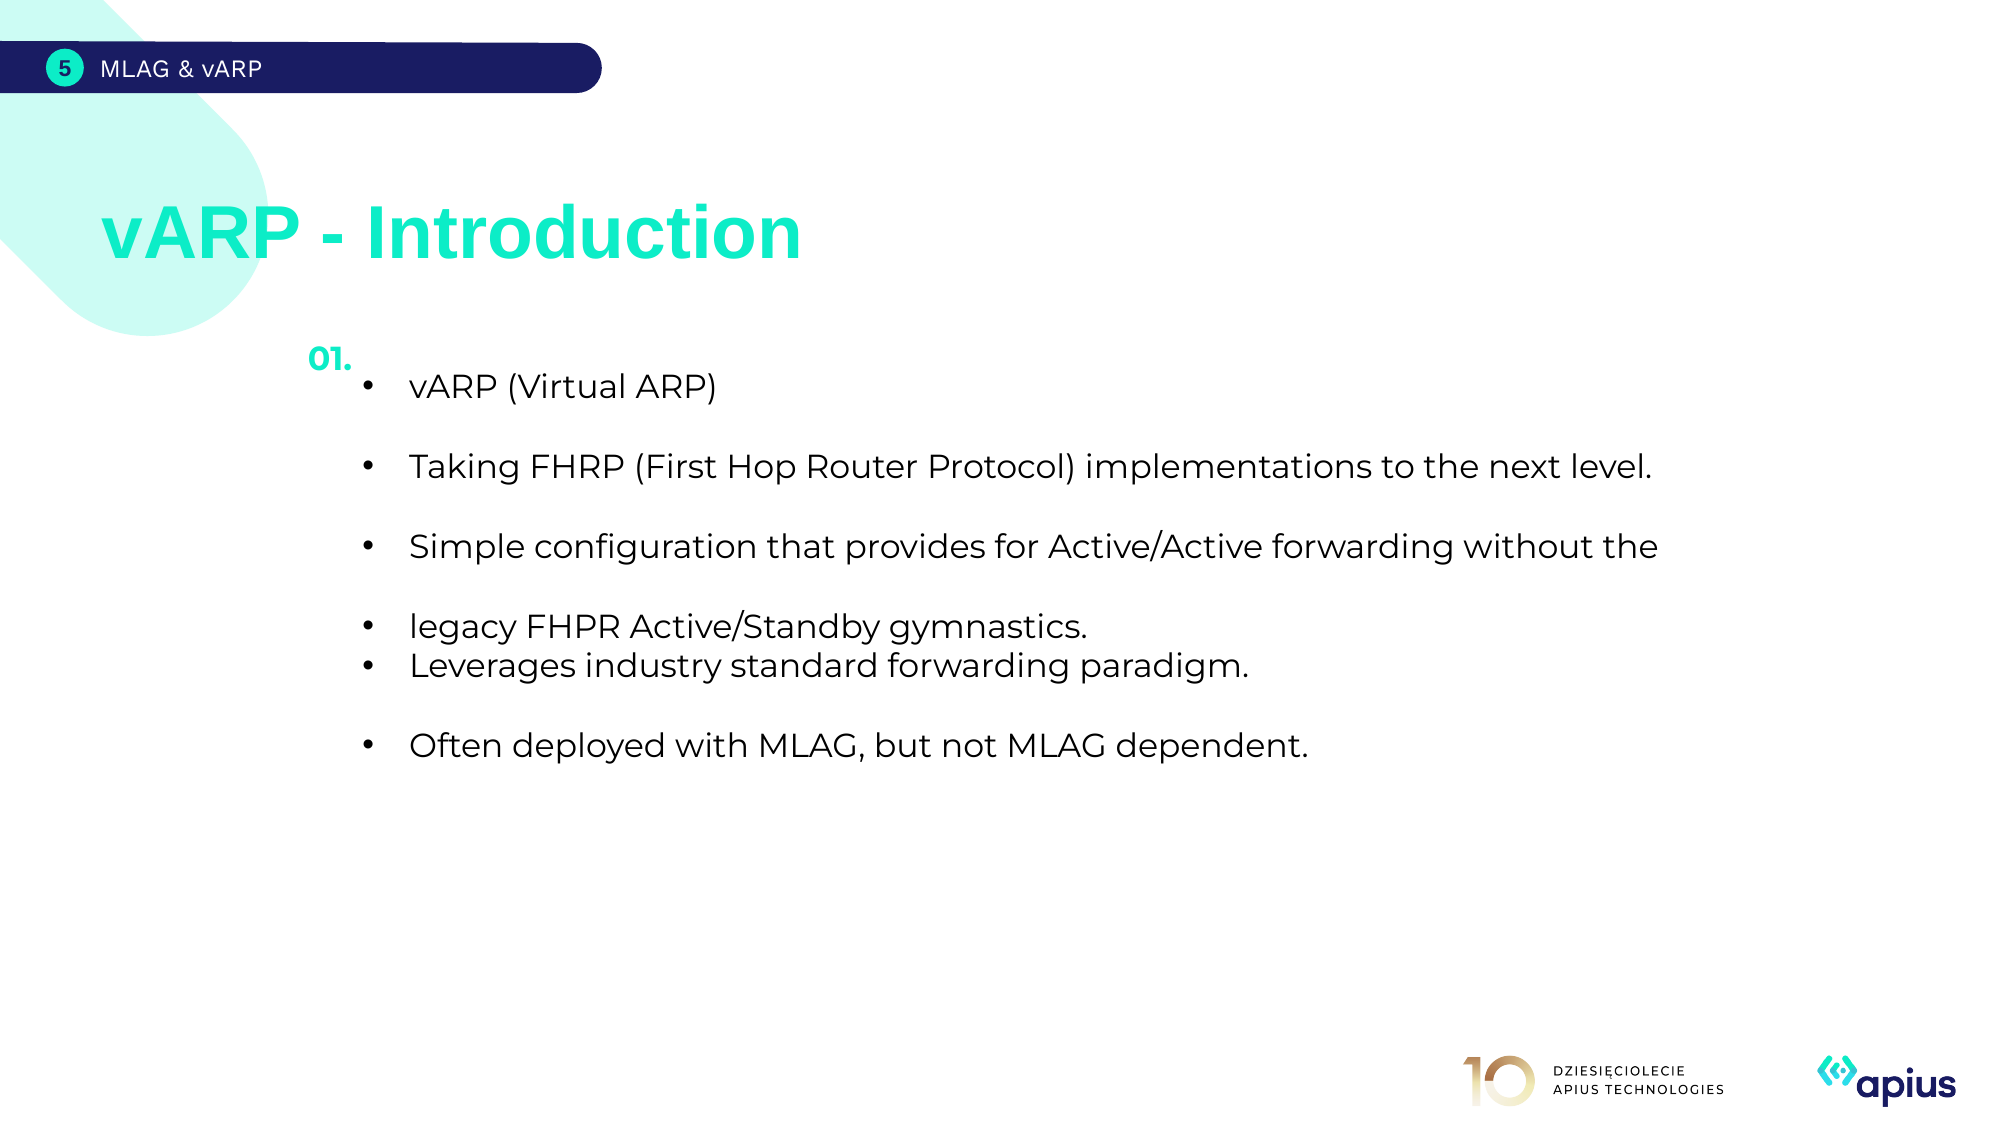

5
MLAG & vARP
# vARP - Introduction
01.
vARP (Virtual ARP)

Taking FHRP (First Hop Router Protocol) implementations to the next level.

Simple configuration that provides for Active/Active forwarding without the

legacy FHPR Active/Standby gymnastics.
Leverages industry standard forwarding paradigm.

Often deployed with MLAG, but not MLAG dependent.